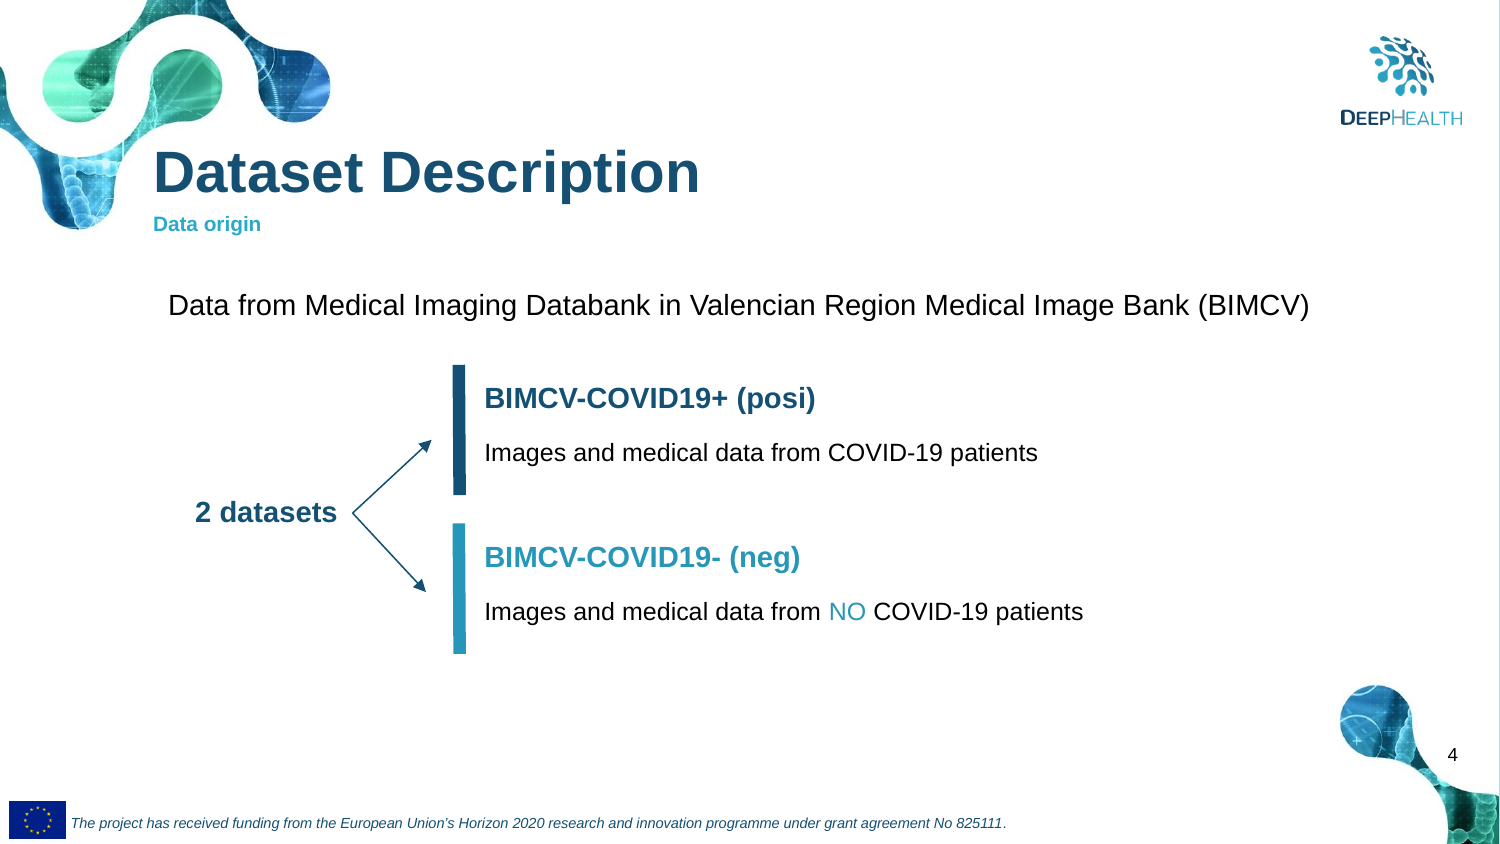

Dataset Description
Data origin
Data from Medical Imaging Databank in Valencian Region Medical Image Bank (BIMCV)
BIMCV-COVID19+ (posi)
Images and medical data from COVID-19 patients
2 datasets
BIMCV-COVID19- (neg)
Images and medical data from NO COVID-19 patients